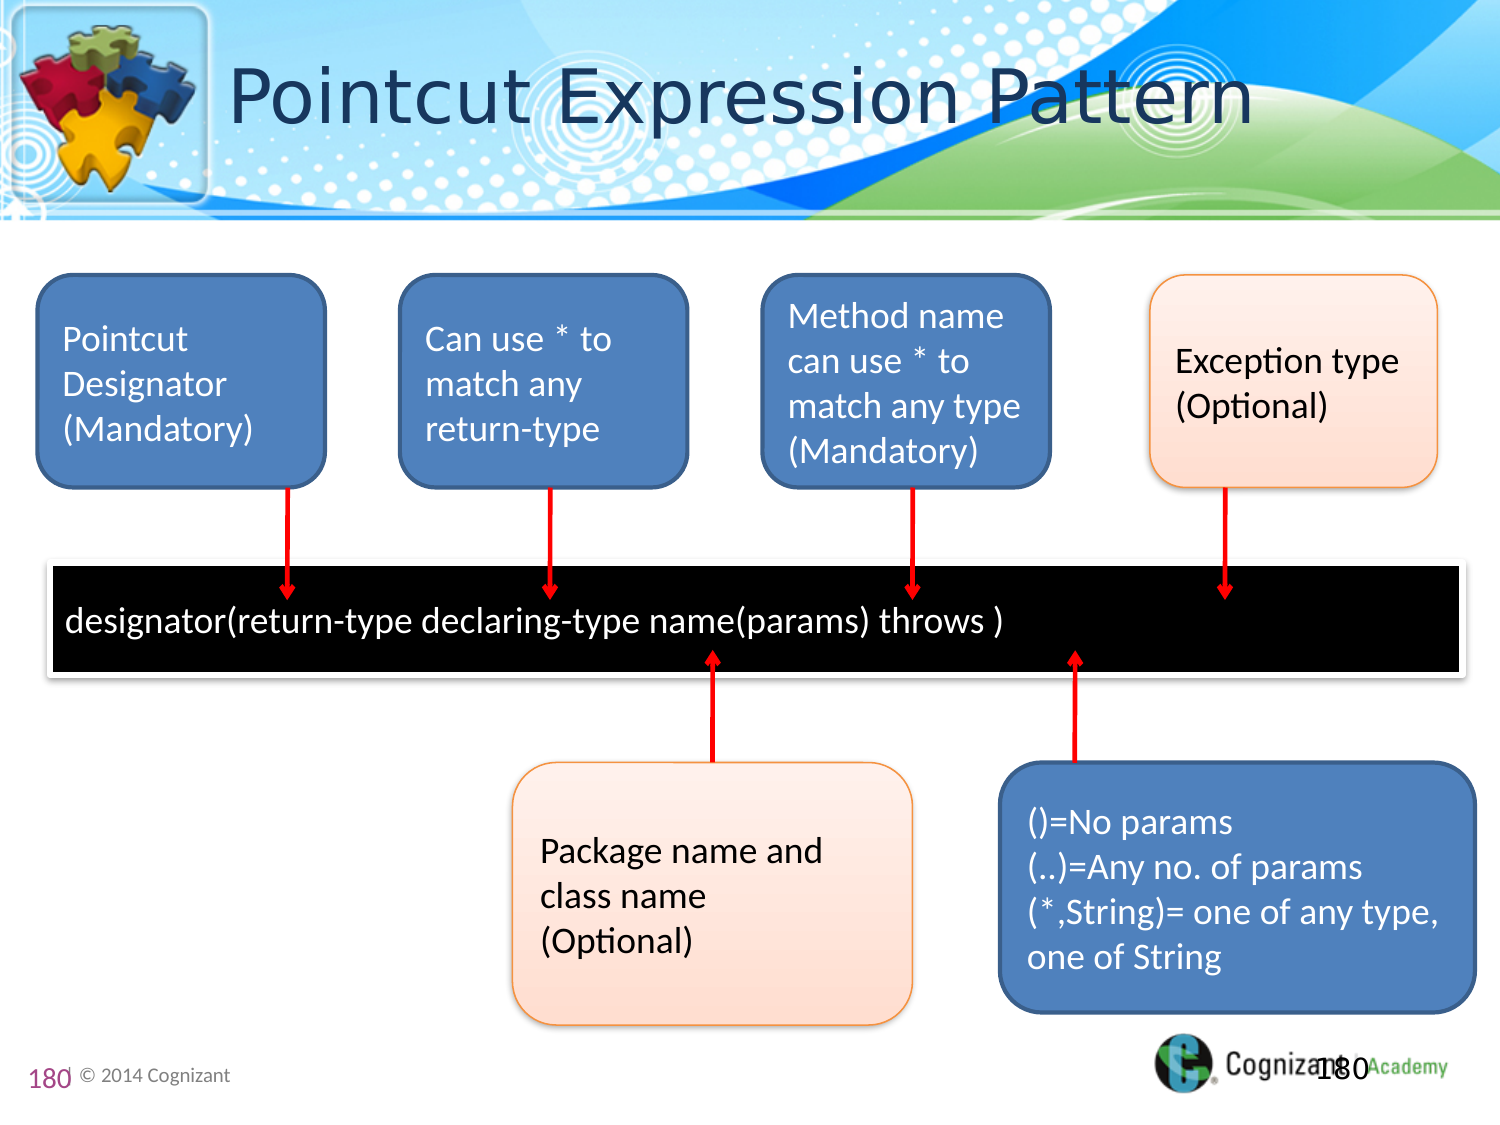

# Pointcut Expression Pattern
Pointcut Designator (Mandatory)
Can use * to match any return-type
Method name can use * to match any type (Mandatory)
Exception type
(Optional)
designator(return-type declaring-type name(params) throws )
Package name and class name
(Optional)
()=No params
(..)=Any no. of params
(*,String)= one of any type, one of String
180
180